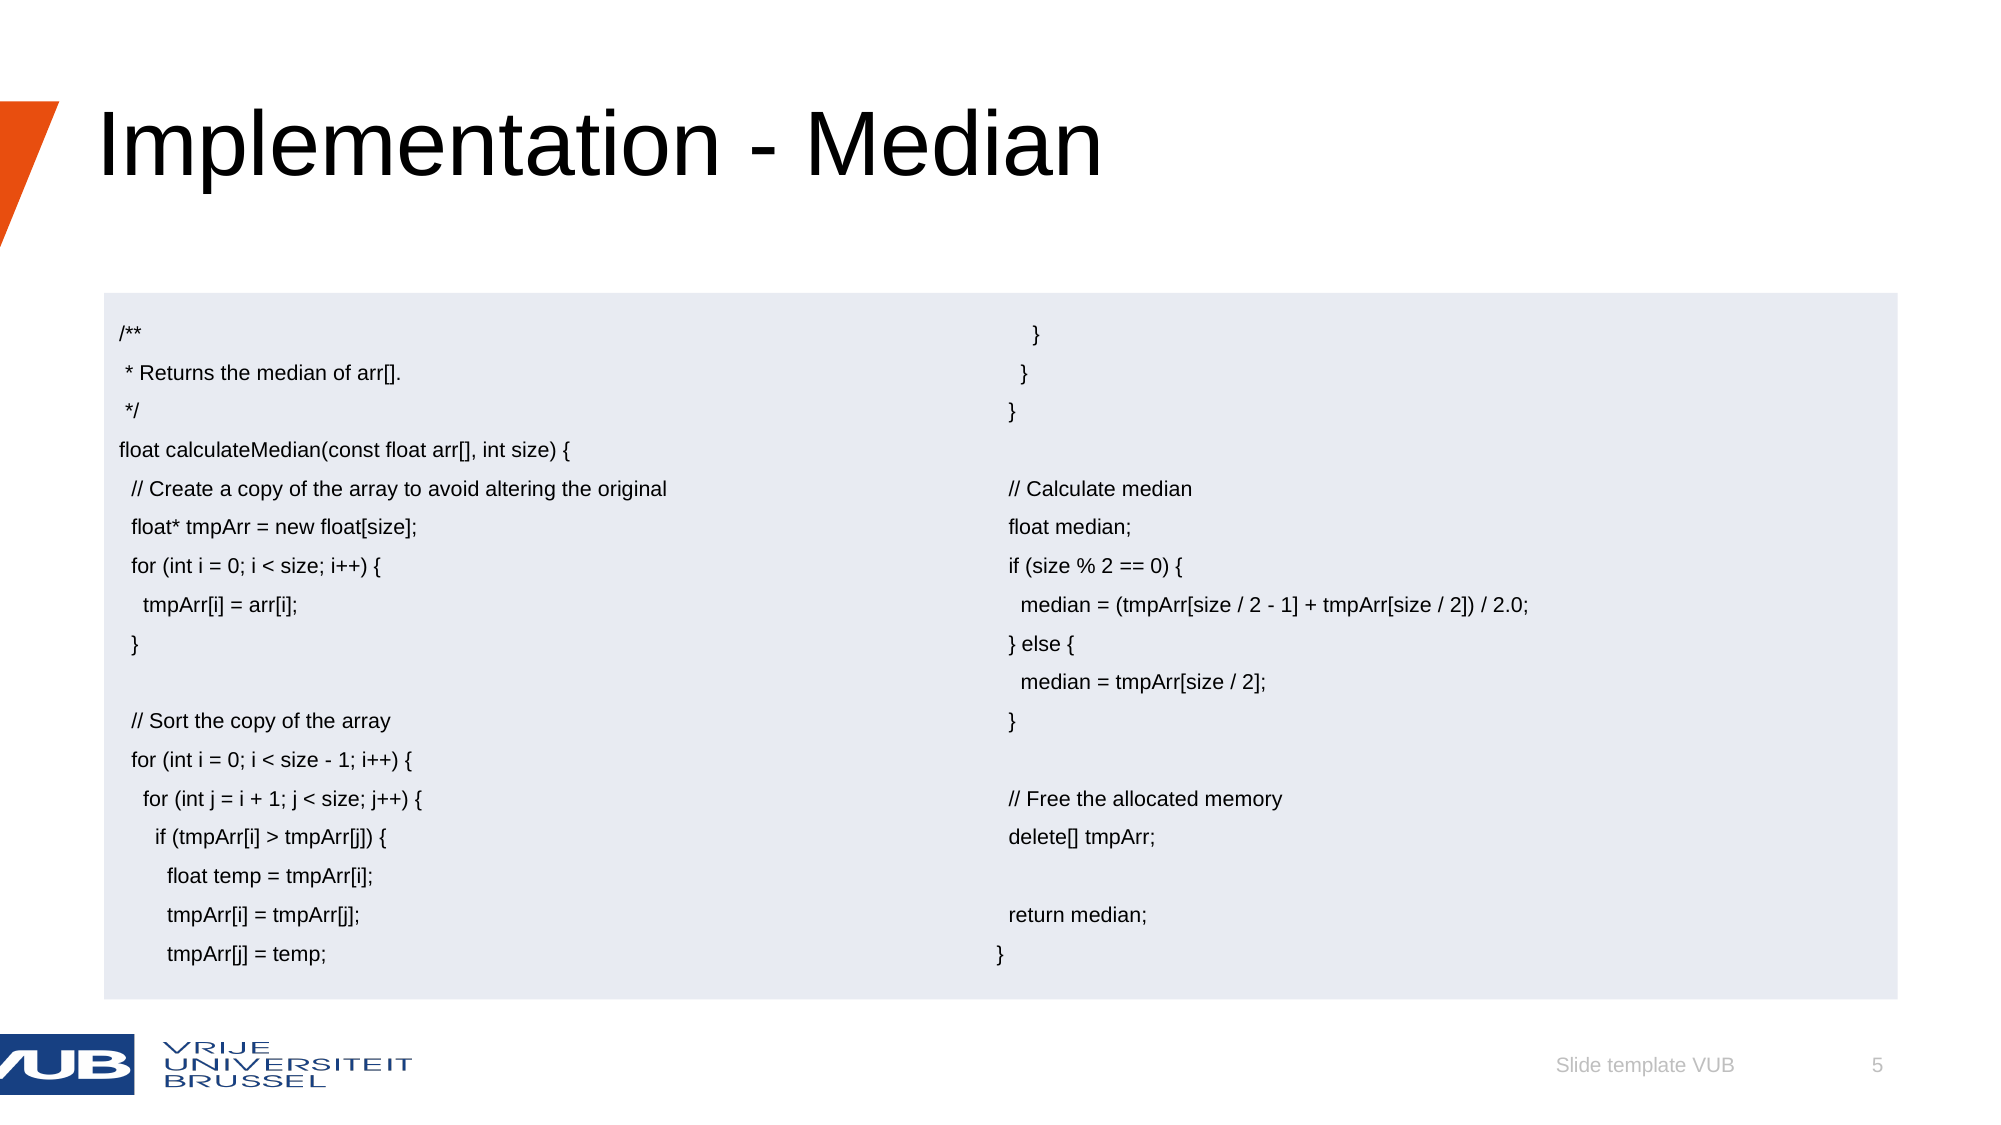

# Implementation - Median
/**
 * Returns the median of arr[].
 */
float calculateMedian(const float arr[], int size) {
  // Create a copy of the array to avoid altering the original
  float* tmpArr = new float[size];
  for (int i = 0; i < size; i++) {
    tmpArr[i] = arr[i];
  }

  // Sort the copy of the array
  for (int i = 0; i < size - 1; i++) {
    for (int j = i + 1; j < size; j++) {
      if (tmpArr[i] > tmpArr[j]) {
        float temp = tmpArr[i];
        tmpArr[i] = tmpArr[j];
        tmpArr[j] = temp;
      }
    }
  }

  // Calculate median
  float median;
  if (size % 2 == 0) {
    median = (tmpArr[size / 2 - 1] + tmpArr[size / 2]) / 2.0;
  } else {
    median = tmpArr[size / 2];
  }

  // Free the allocated memory
  delete[] tmpArr;

  return median;
}
06/09/2024
Slide template VUB
5